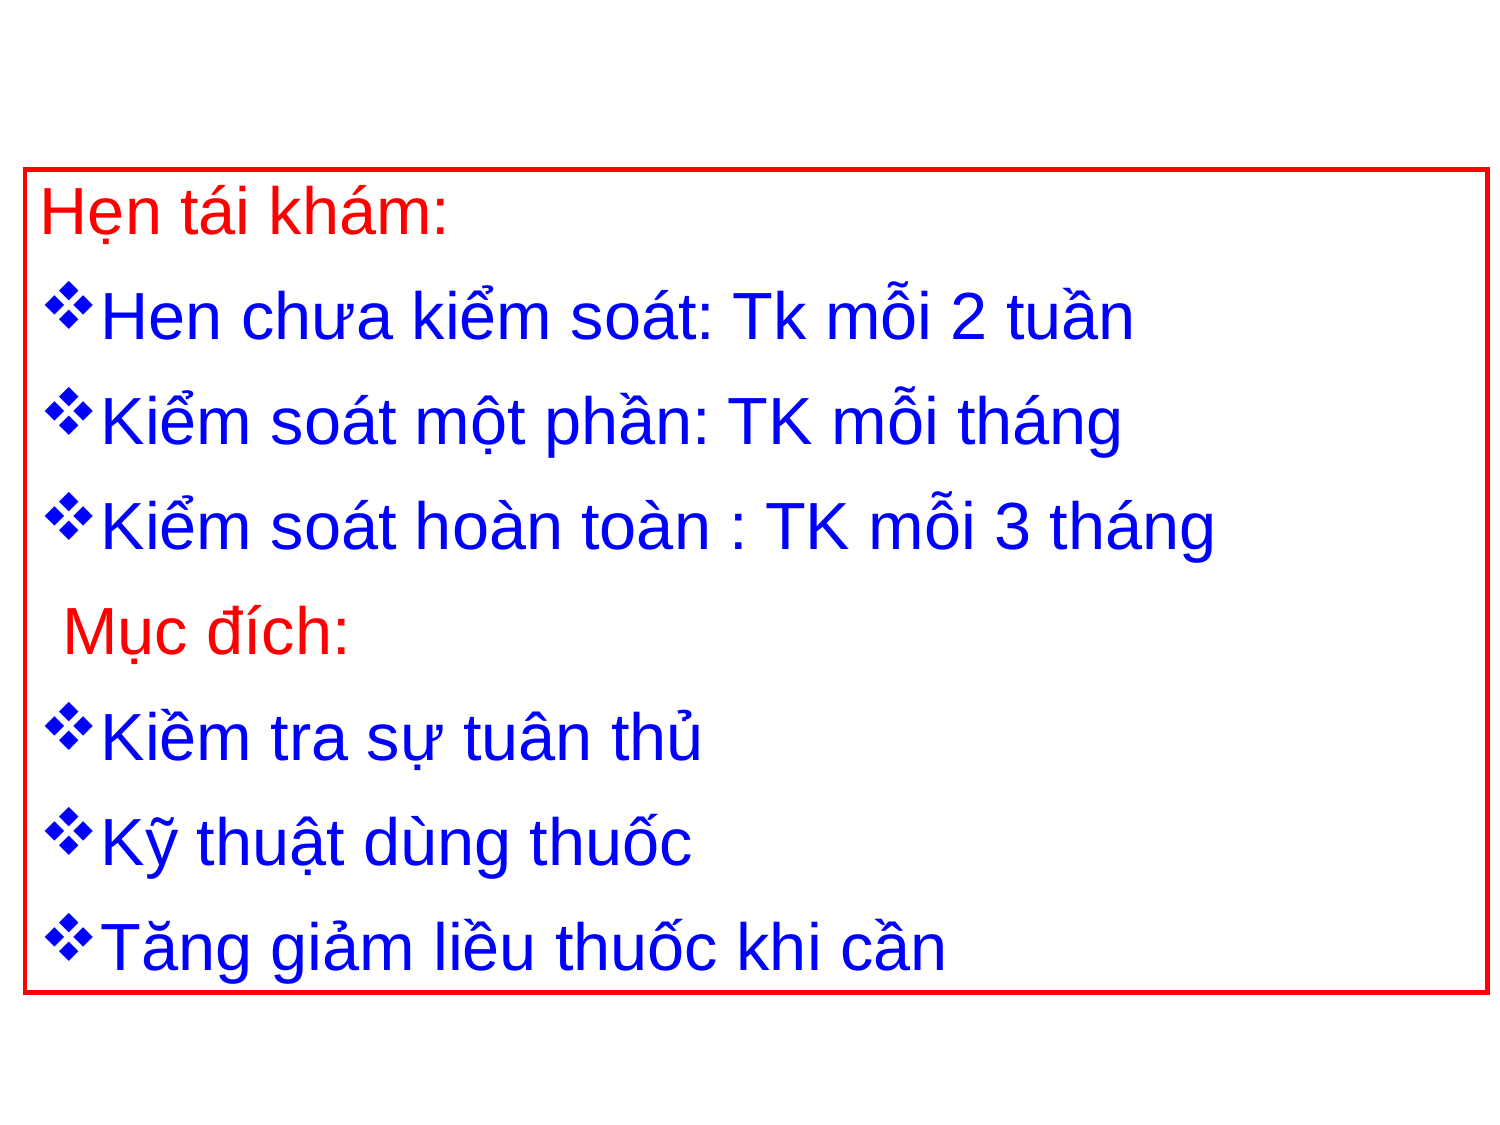

Hẹn tái khám:
Hen chưa kiểm soát: Tk mỗi 2 tuần
Kiểm soát một phần: TK mỗi tháng
Kiểm soát hoàn toàn : TK mỗi 3 tháng
-Mục đích:
Kiềm tra sự tuân thủ
Kỹ thuật dùng thuốc
Tăng giảm liều thuốc khi cần